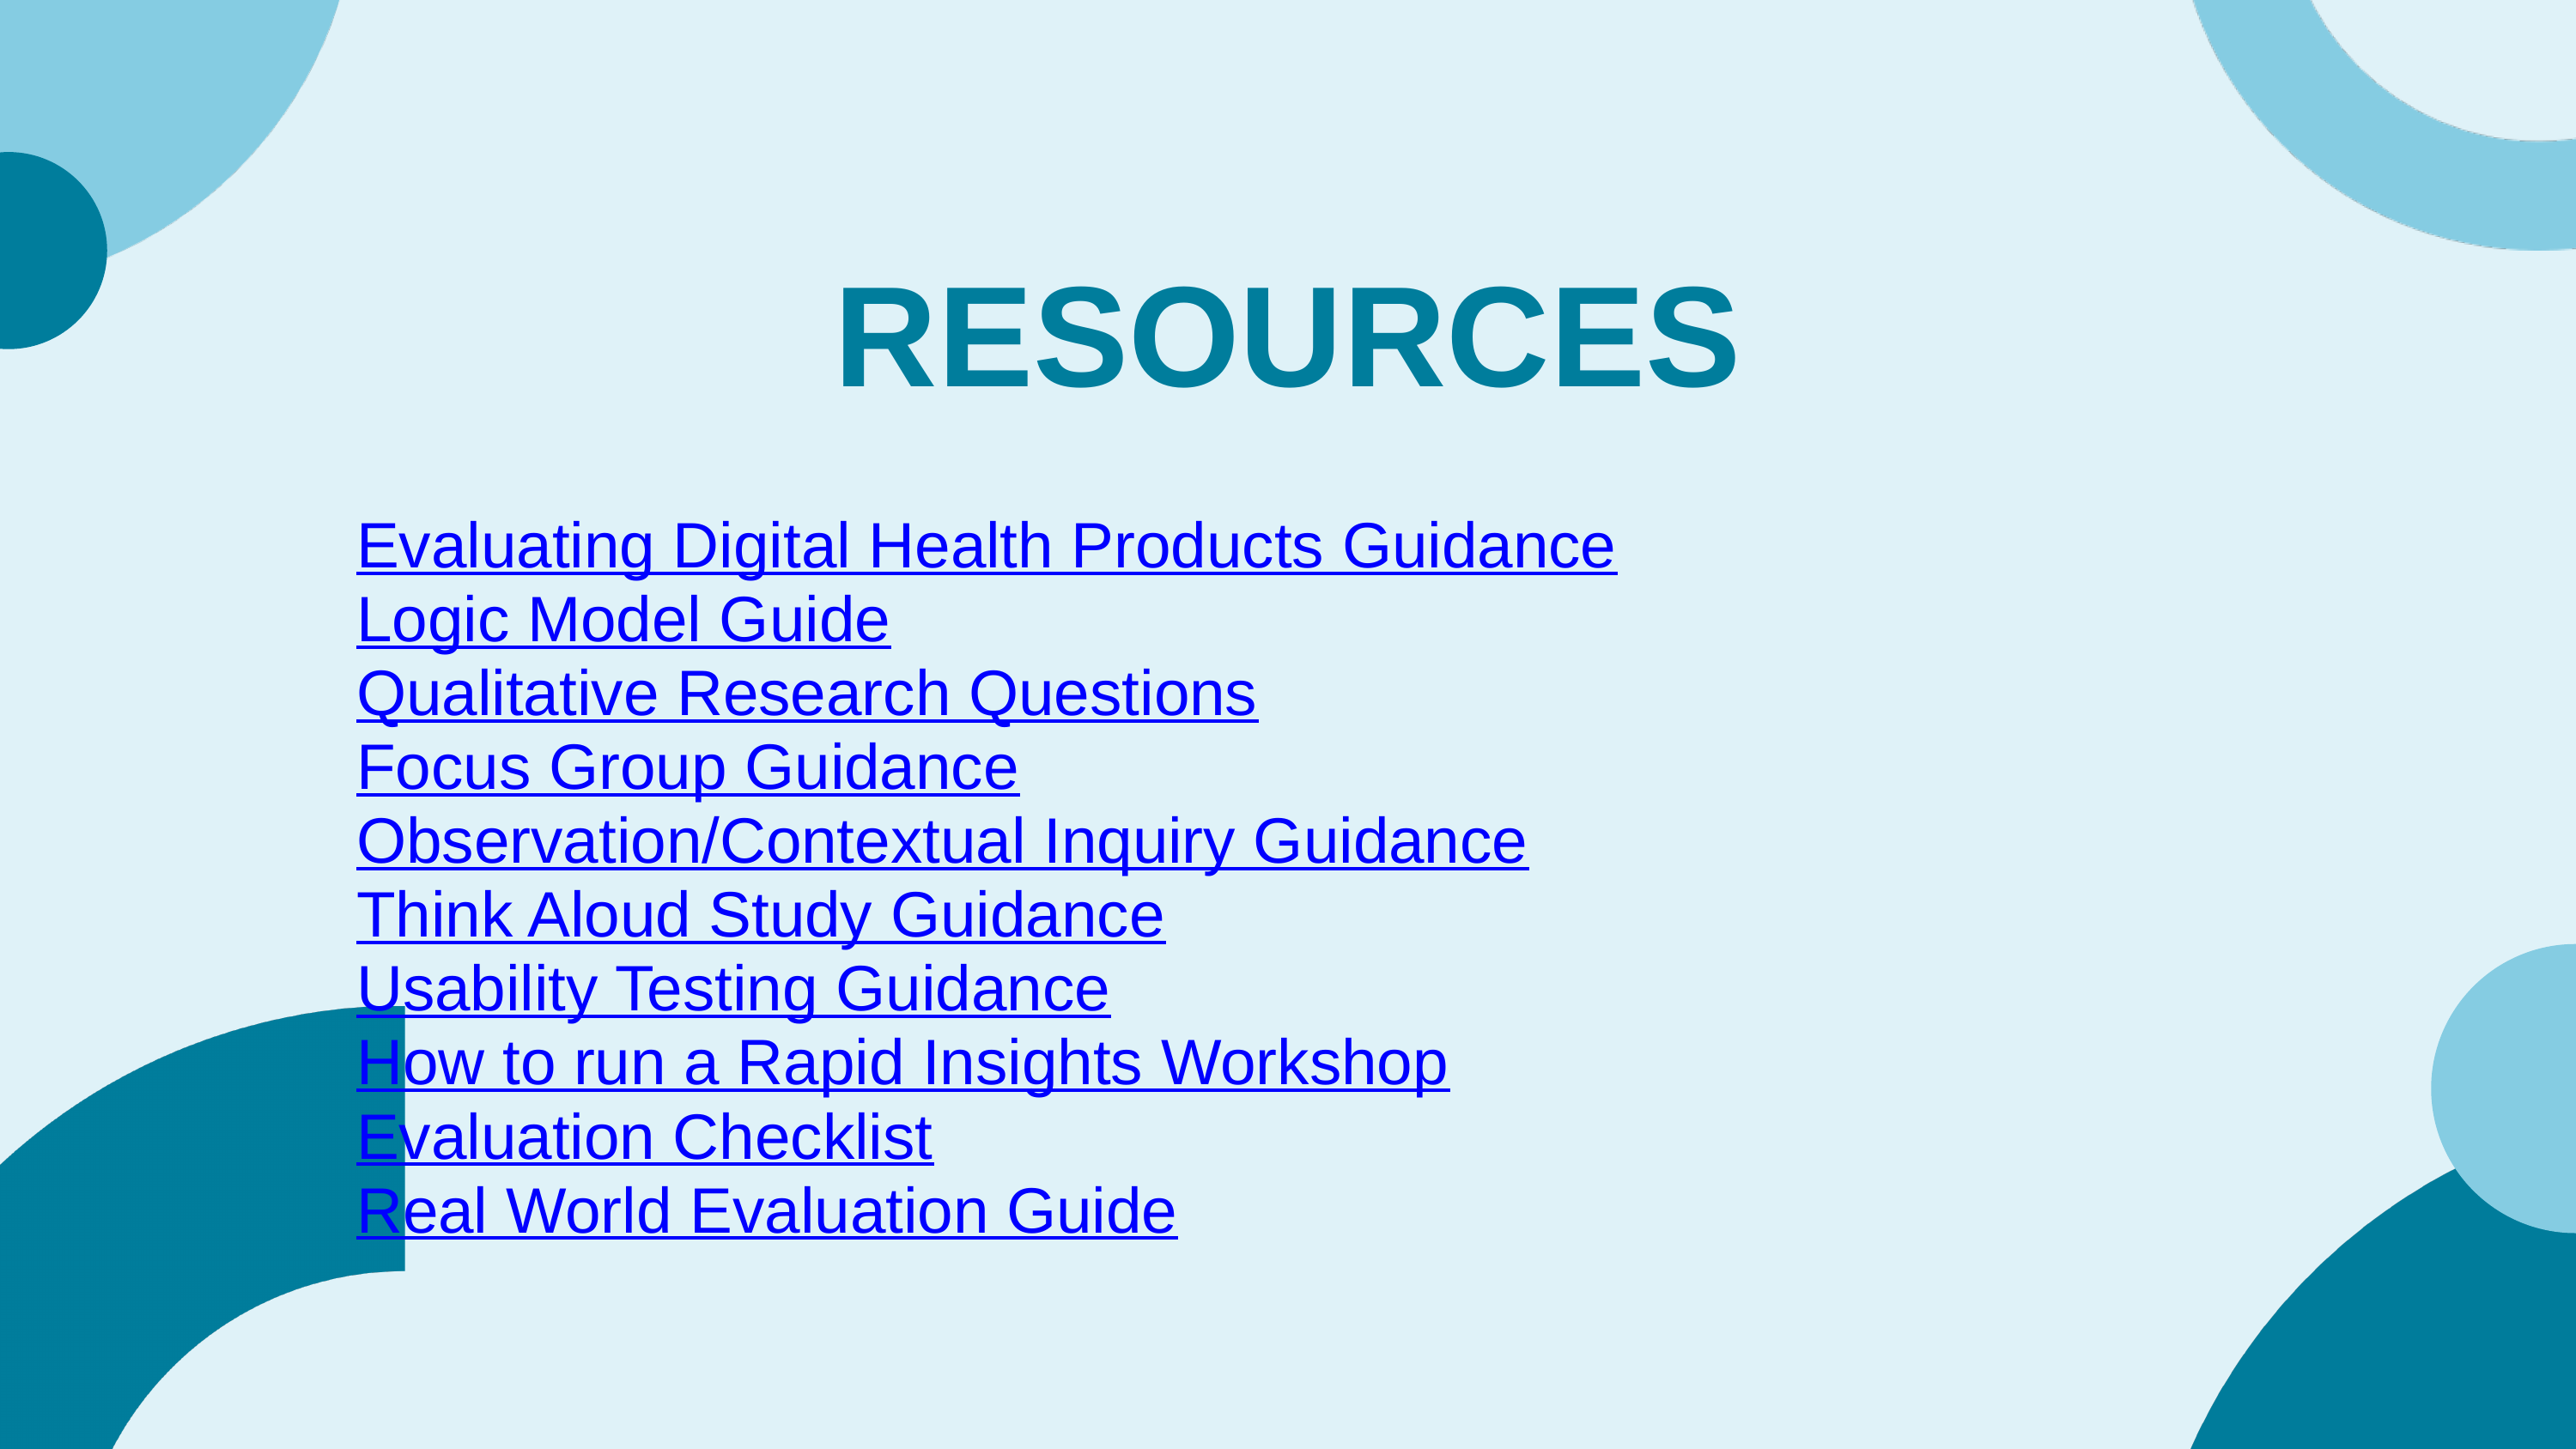

RESOURCES
Evaluating Digital Health Products Guidance
Logic Model Guide
Qualitative Research Questions
Focus Group Guidance
Observation/Contextual Inquiry Guidance
Think Aloud Study Guidance
Usability Testing Guidance
How to run a Rapid Insights Workshop
Evaluation Checklist
Real World Evaluation Guide